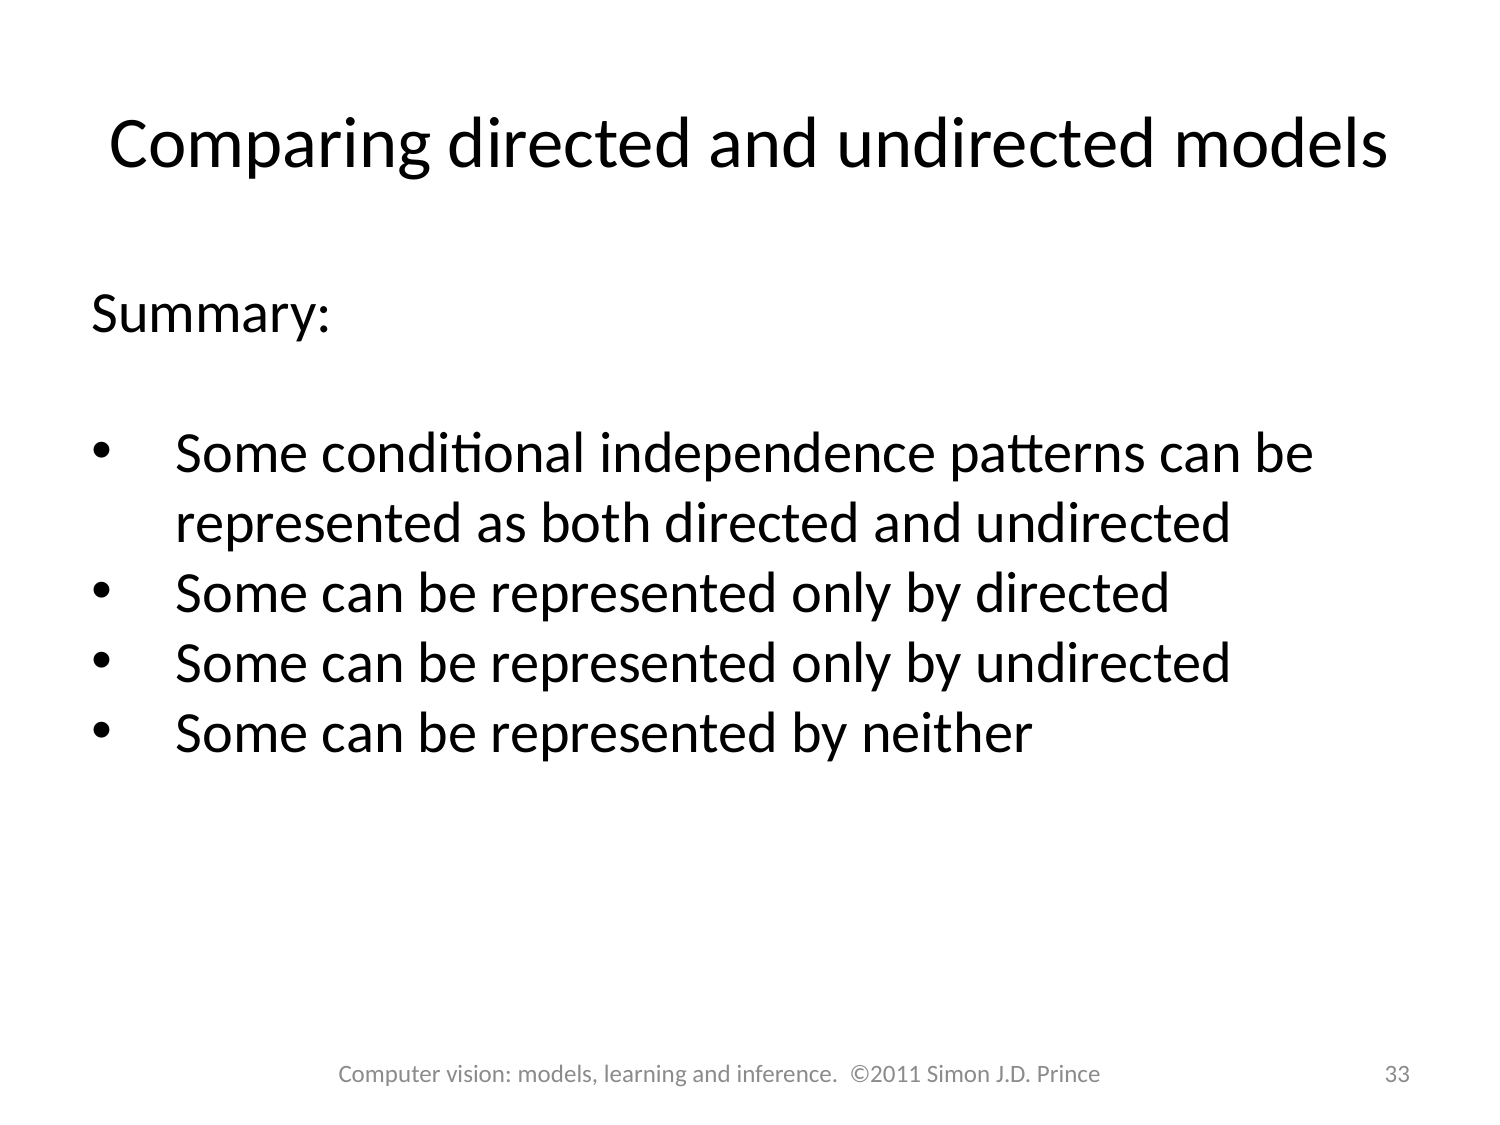

# Comparing directed and undirected models
Summary:

Some conditional independence patterns can be represented as both directed and undirected
Some can be represented only by directed
Some can be represented only by undirected
Some can be represented by neither

Computer vision: models, learning and inference.  ©2011 Simon J.D. Prince
33